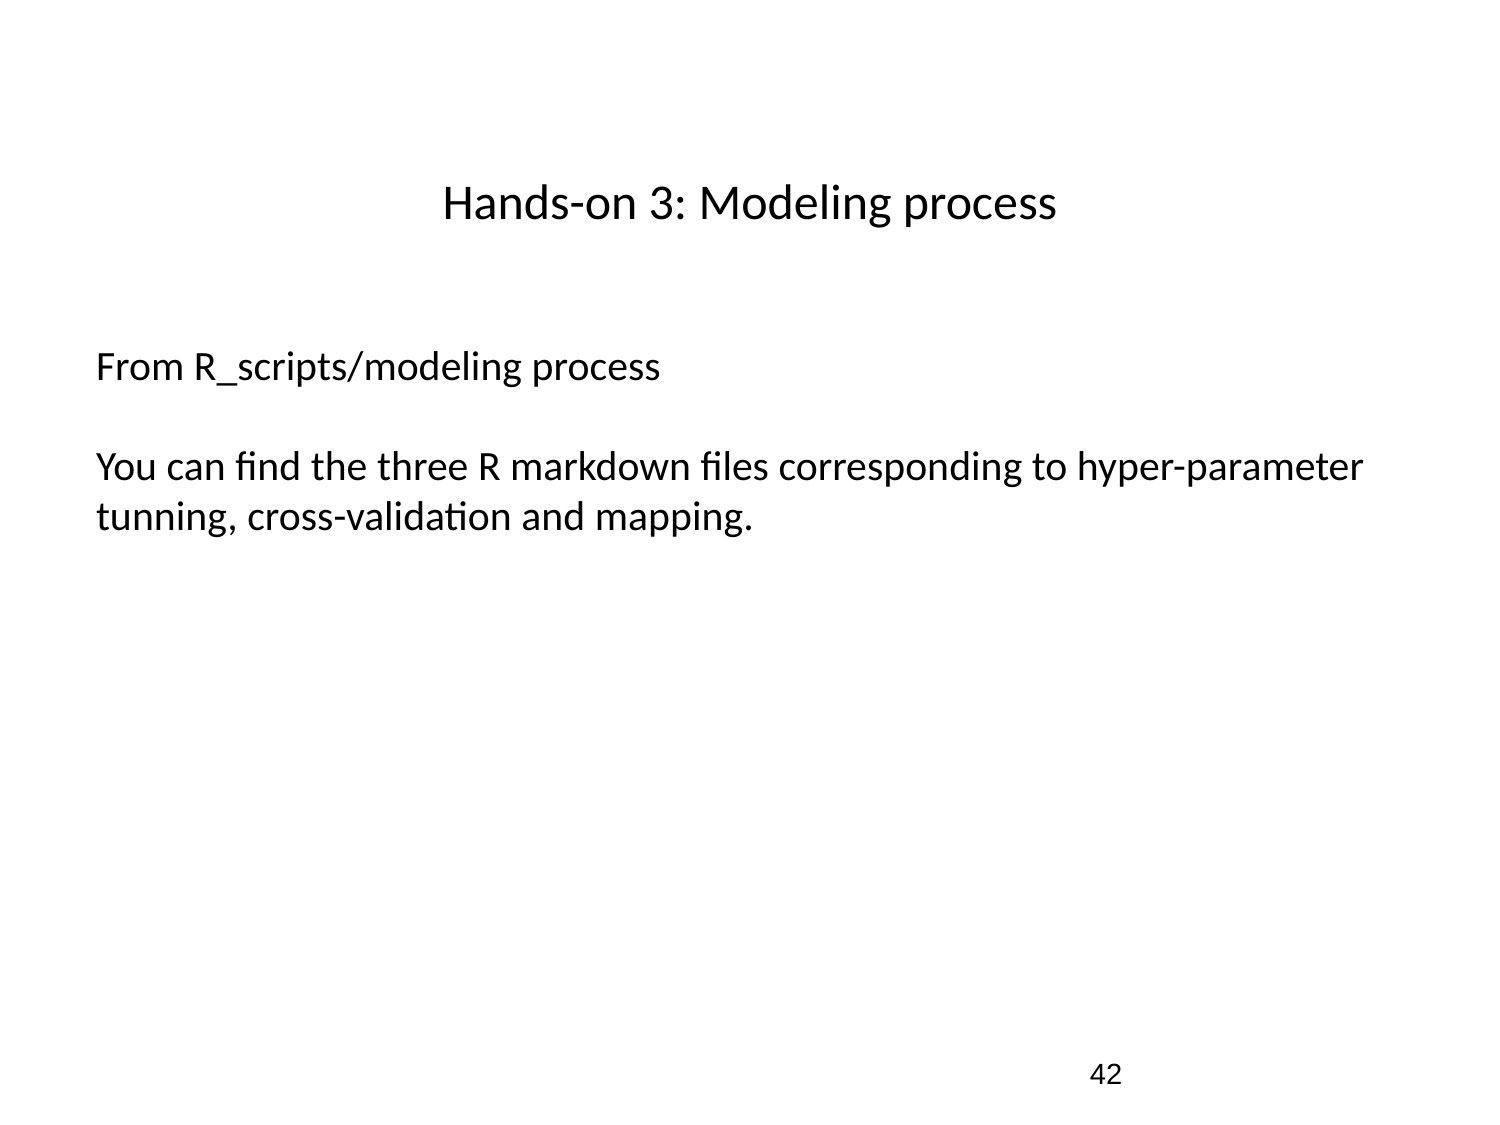

Hands-on 3: Modeling process

From R_scripts/modeling process

You can find the three R markdown files corresponding to hyper-parameter tunning, cross-validation and mapping.
42